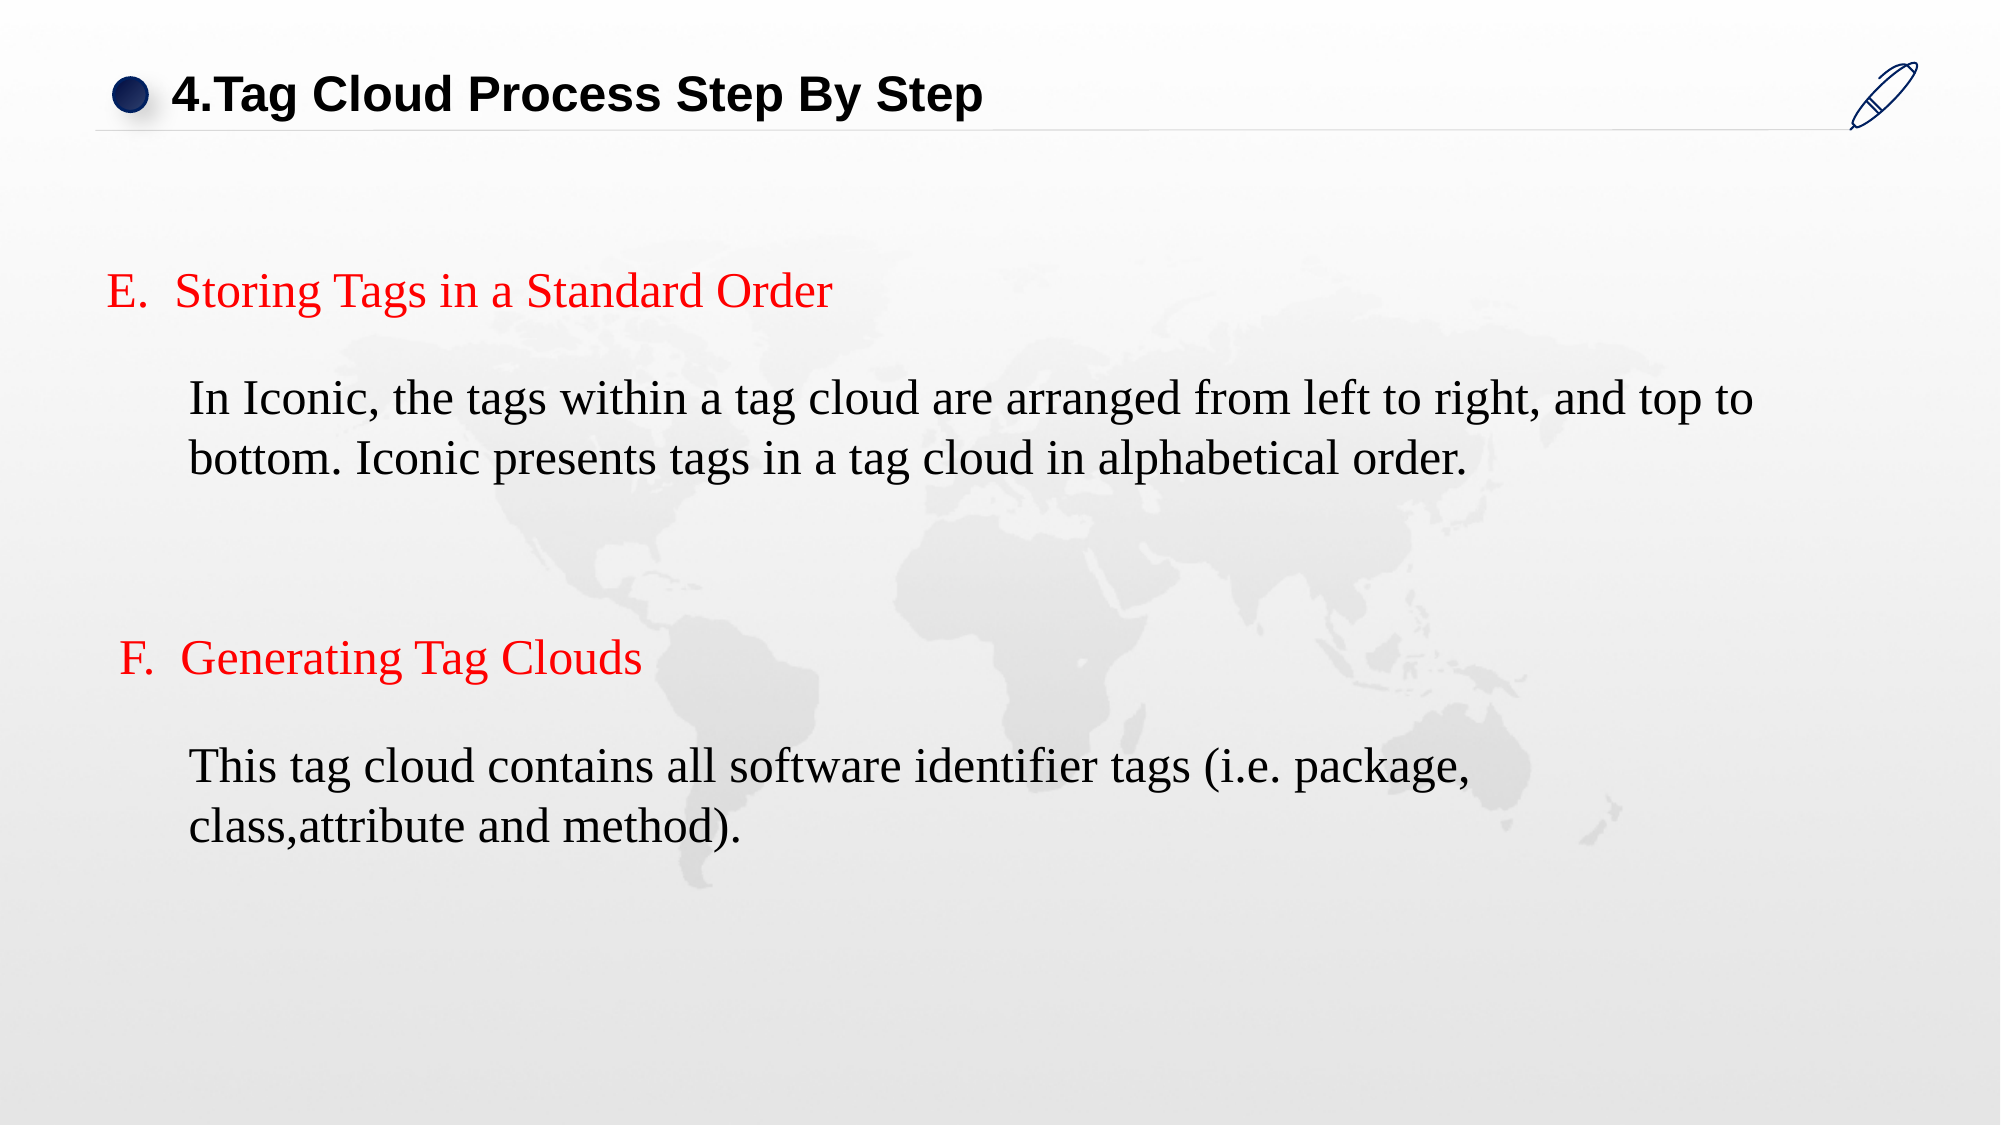

4.Tag Cloud Process Step By Step

E.  Storing Tags in a Standard Order
In Iconic, the tags within a tag cloud are arranged from left to right, and top to bottom. Iconic presents tags in a tag cloud in alphabetical order.
F.  Generating Tag Clouds
This tag cloud contains all software identifier tags (i.e. package, class,attribute and method).